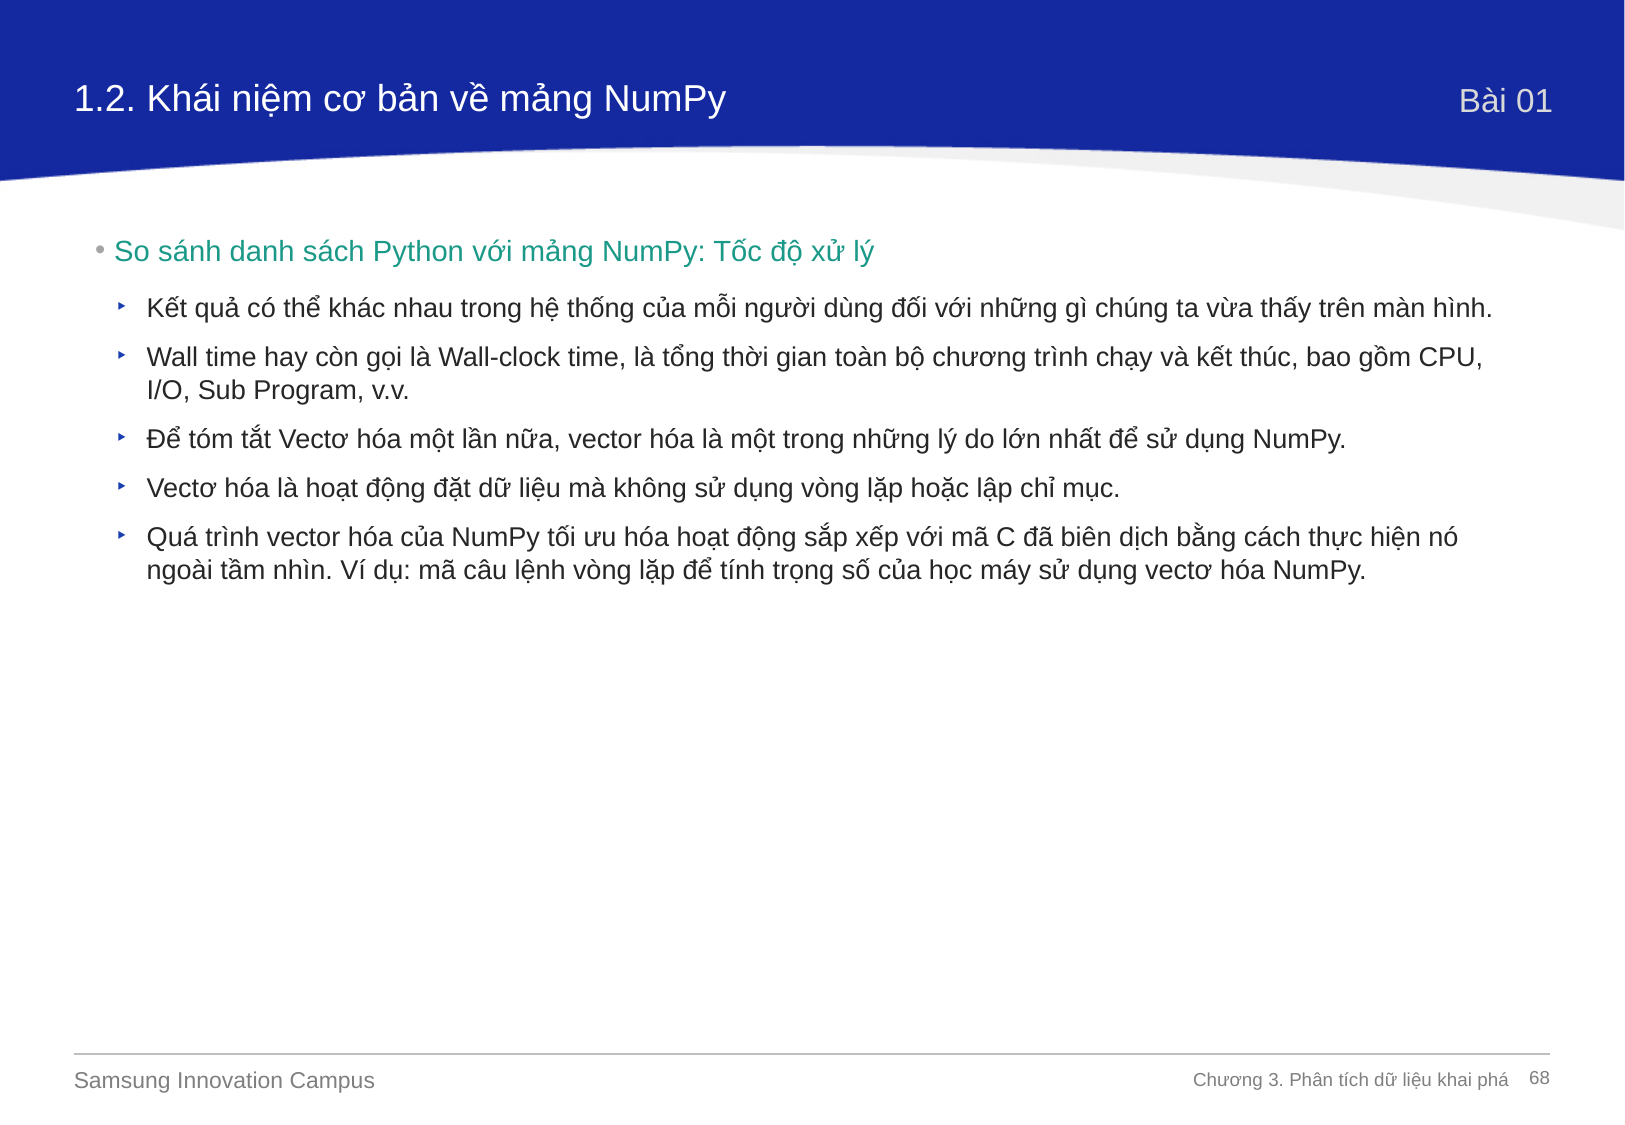

1.2. Khái niệm cơ bản về mảng NumPy
Bài 01
So sánh danh sách Python với mảng NumPy: Tốc độ xử lý
Kết quả có thể khác nhau trong hệ thống của mỗi người dùng đối với những gì chúng ta vừa thấy trên màn hình.
Wall time hay còn gọi là Wall-clock time, là tổng thời gian toàn bộ chương trình chạy và kết thúc, bao gồm CPU, I/O, Sub Program, v.v.
Để tóm tắt Vectơ hóa một lần nữa, vector hóa là một trong những lý do lớn nhất để sử dụng NumPy.
Vectơ hóa là hoạt động đặt dữ liệu mà không sử dụng vòng lặp hoặc lập chỉ mục.
Quá trình vector hóa của NumPy tối ưu hóa hoạt động sắp xếp với mã C đã biên dịch bằng cách thực hiện nó ngoài tầm nhìn. Ví dụ: mã câu lệnh vòng lặp để tính trọng số của học máy sử dụng vectơ hóa NumPy.